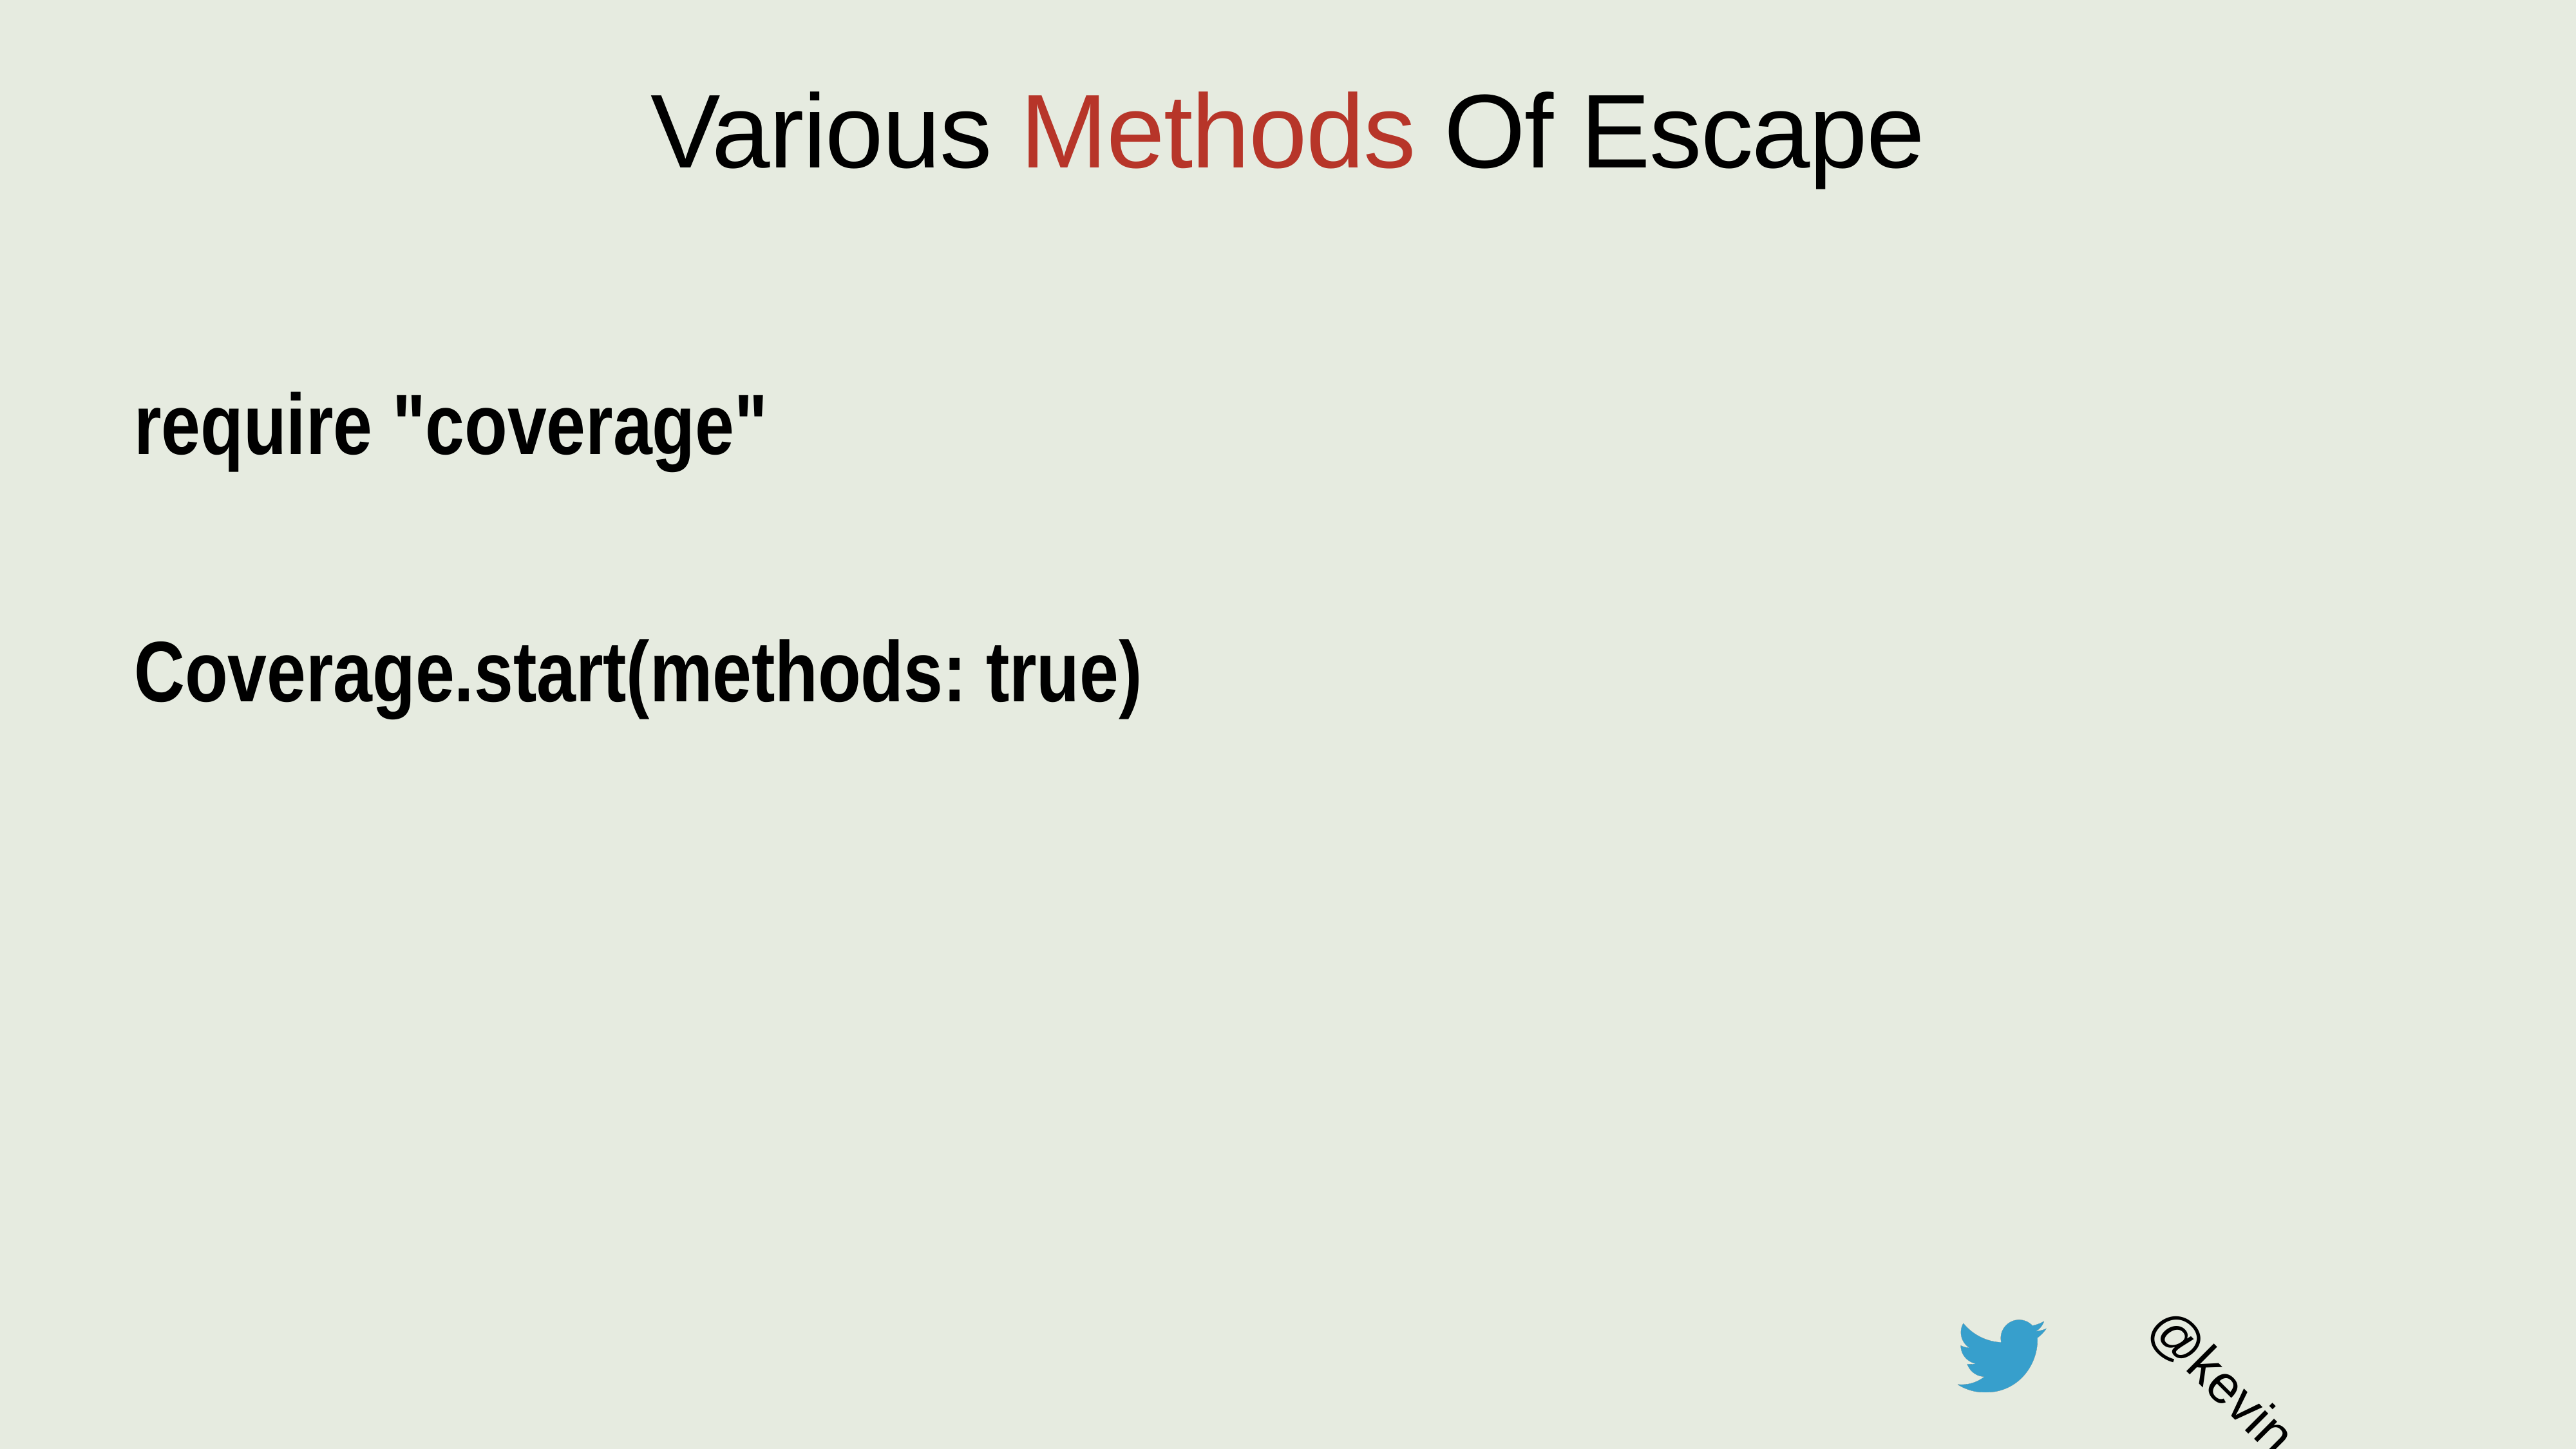

# Various Methods Of Escape
require "coverage"

Coverage.start(methods: true)